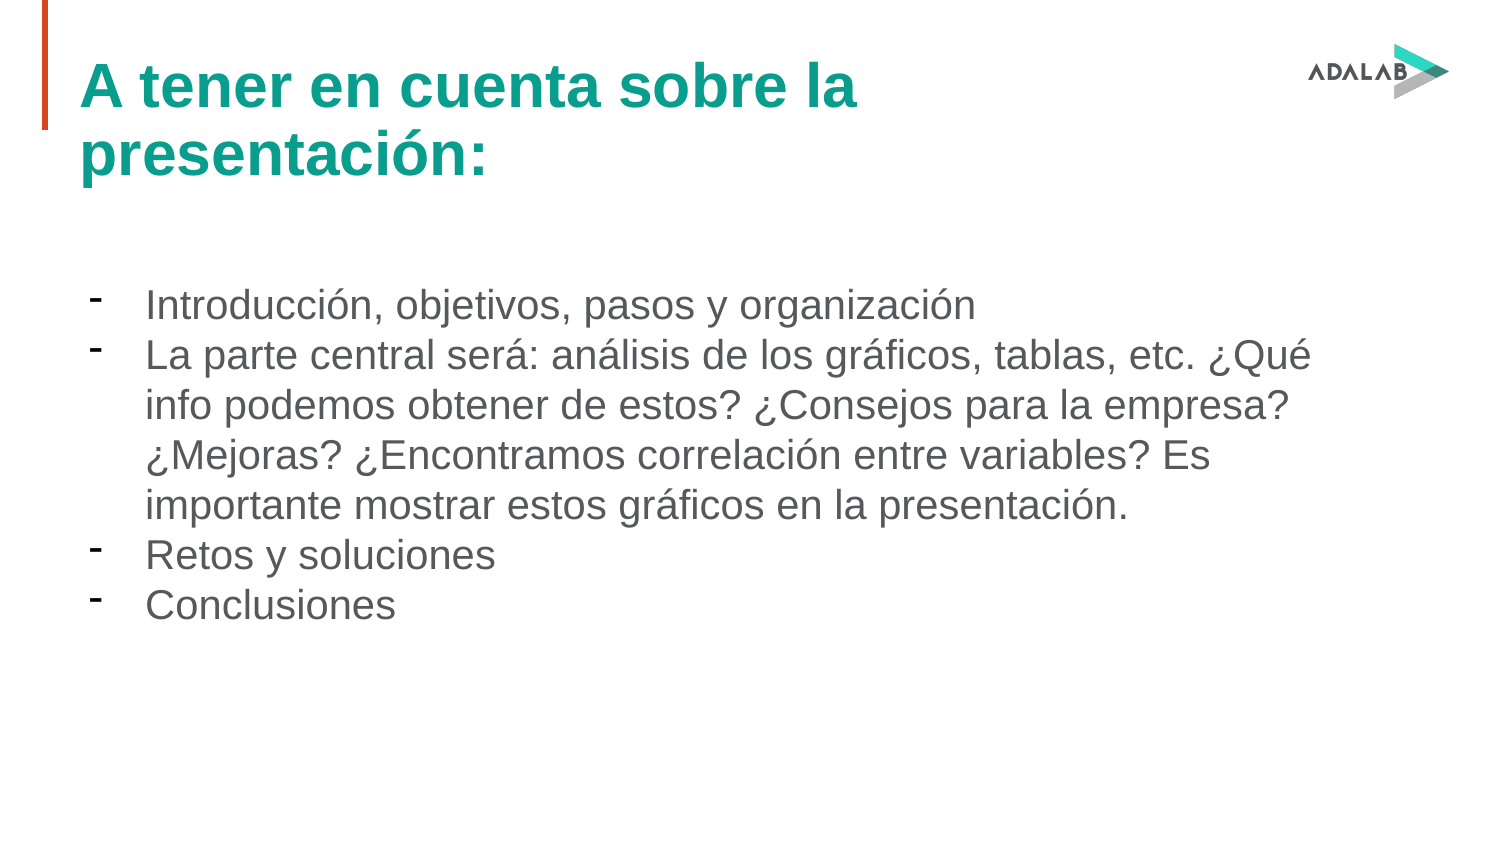

# A tener en cuenta sobre la presentación:

Introducción, objetivos, pasos y organización
La parte central será: análisis de los gráficos, tablas, etc. ¿Qué info podemos obtener de estos? ¿Consejos para la empresa? ¿Mejoras? ¿Encontramos correlación entre variables? Es importante mostrar estos gráficos en la presentación.
Retos y soluciones
Conclusiones